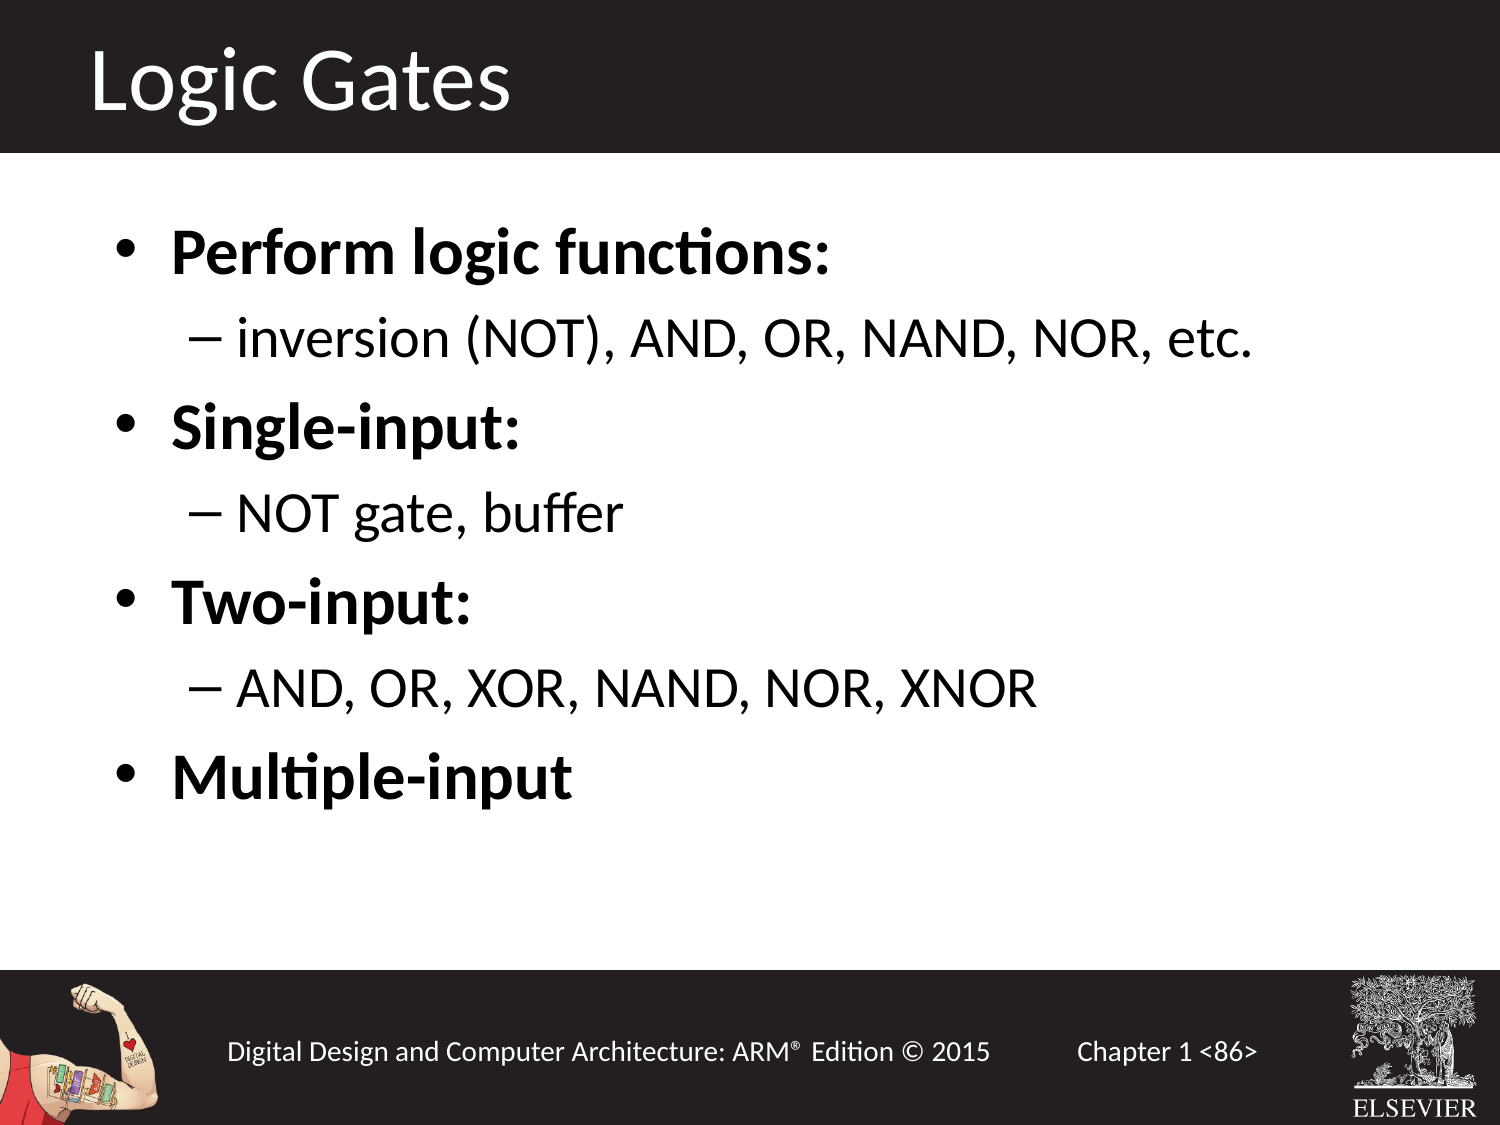

Logic Gates
Perform logic functions:
inversion (NOT), AND, OR, NAND, NOR, etc.
Single-input:
NOT gate, buffer
Two-input:
AND, OR, XOR, NAND, NOR, XNOR
Multiple-input